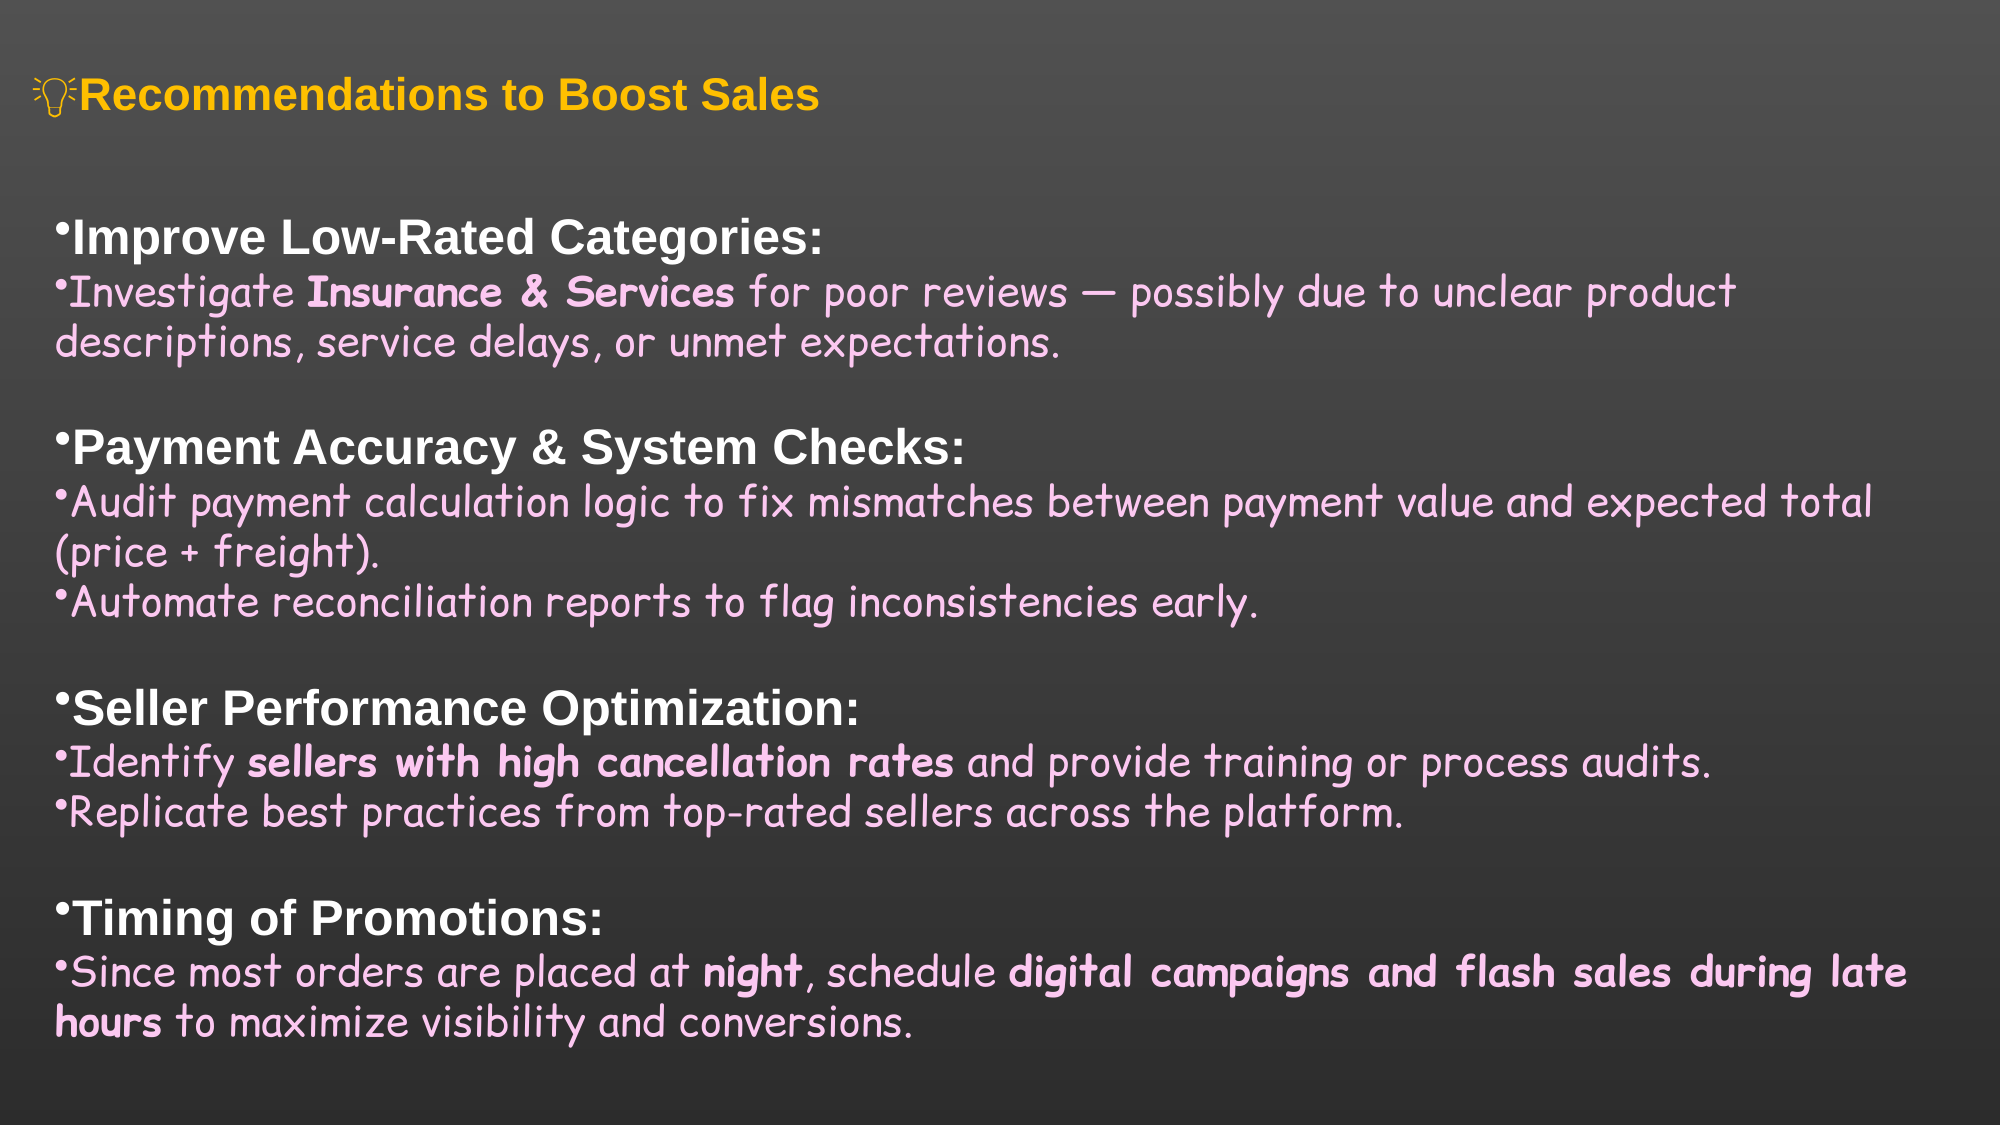

# 💡Recommendations to Boost Sales
Improve Low-Rated Categories:
Investigate Insurance & Services for poor reviews — possibly due to unclear product descriptions, service delays, or unmet expectations.

Payment Accuracy & System Checks:
Audit payment calculation logic to fix mismatches between payment value and expected total (price + freight).
Automate reconciliation reports to flag inconsistencies early.

Seller Performance Optimization:
Identify sellers with high cancellation rates and provide training or process audits.
Replicate best practices from top-rated sellers across the platform.

Timing of Promotions:
Since most orders are placed at night, schedule digital campaigns and flash sales during late hours to maximize visibility and conversions.